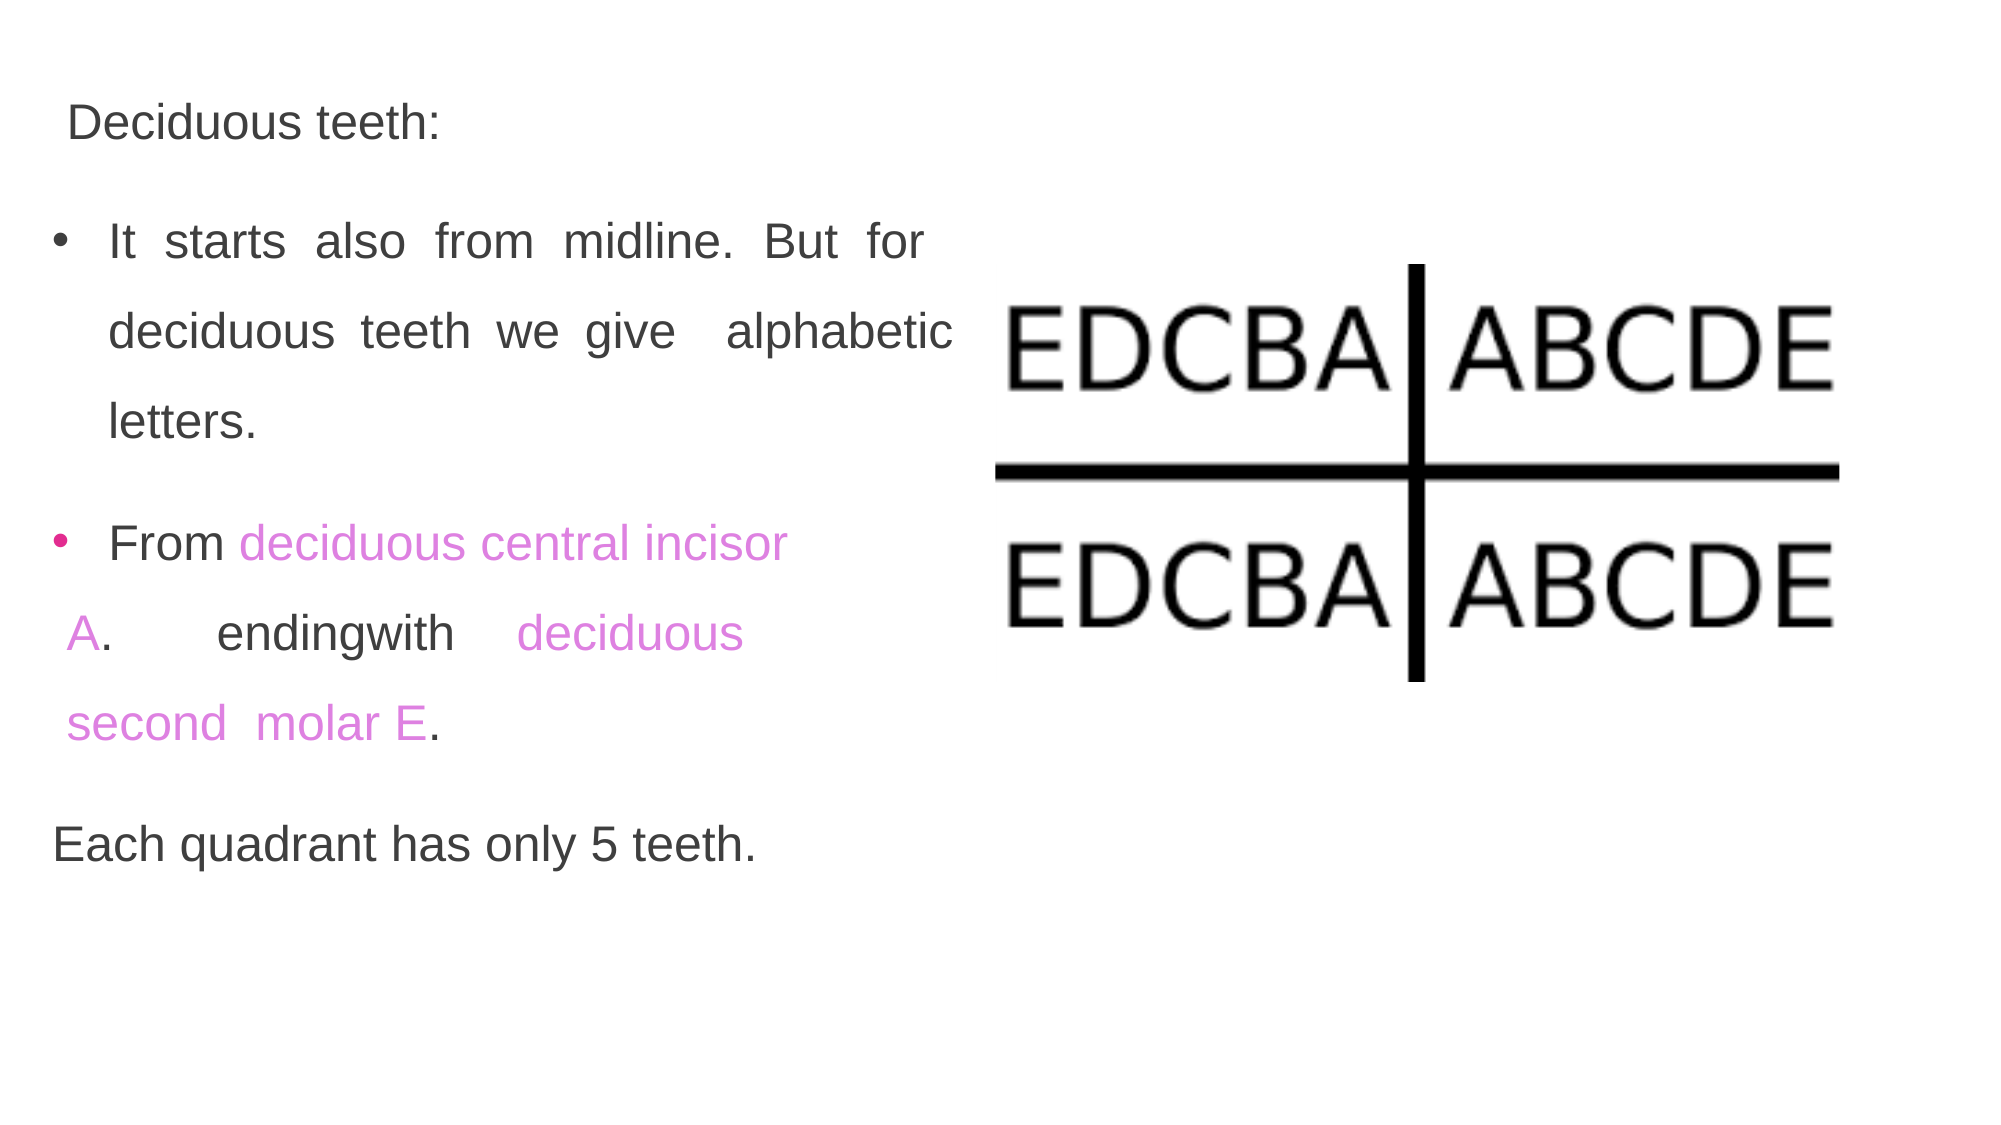

Deciduous teeth:
It starts also from midline. But for  deciduous teeth we give  alphabetic letters.

From deciduous central incisor
A.	ending	with	deciduous	second  molar E.

Each quadrant has only 5 teeth.